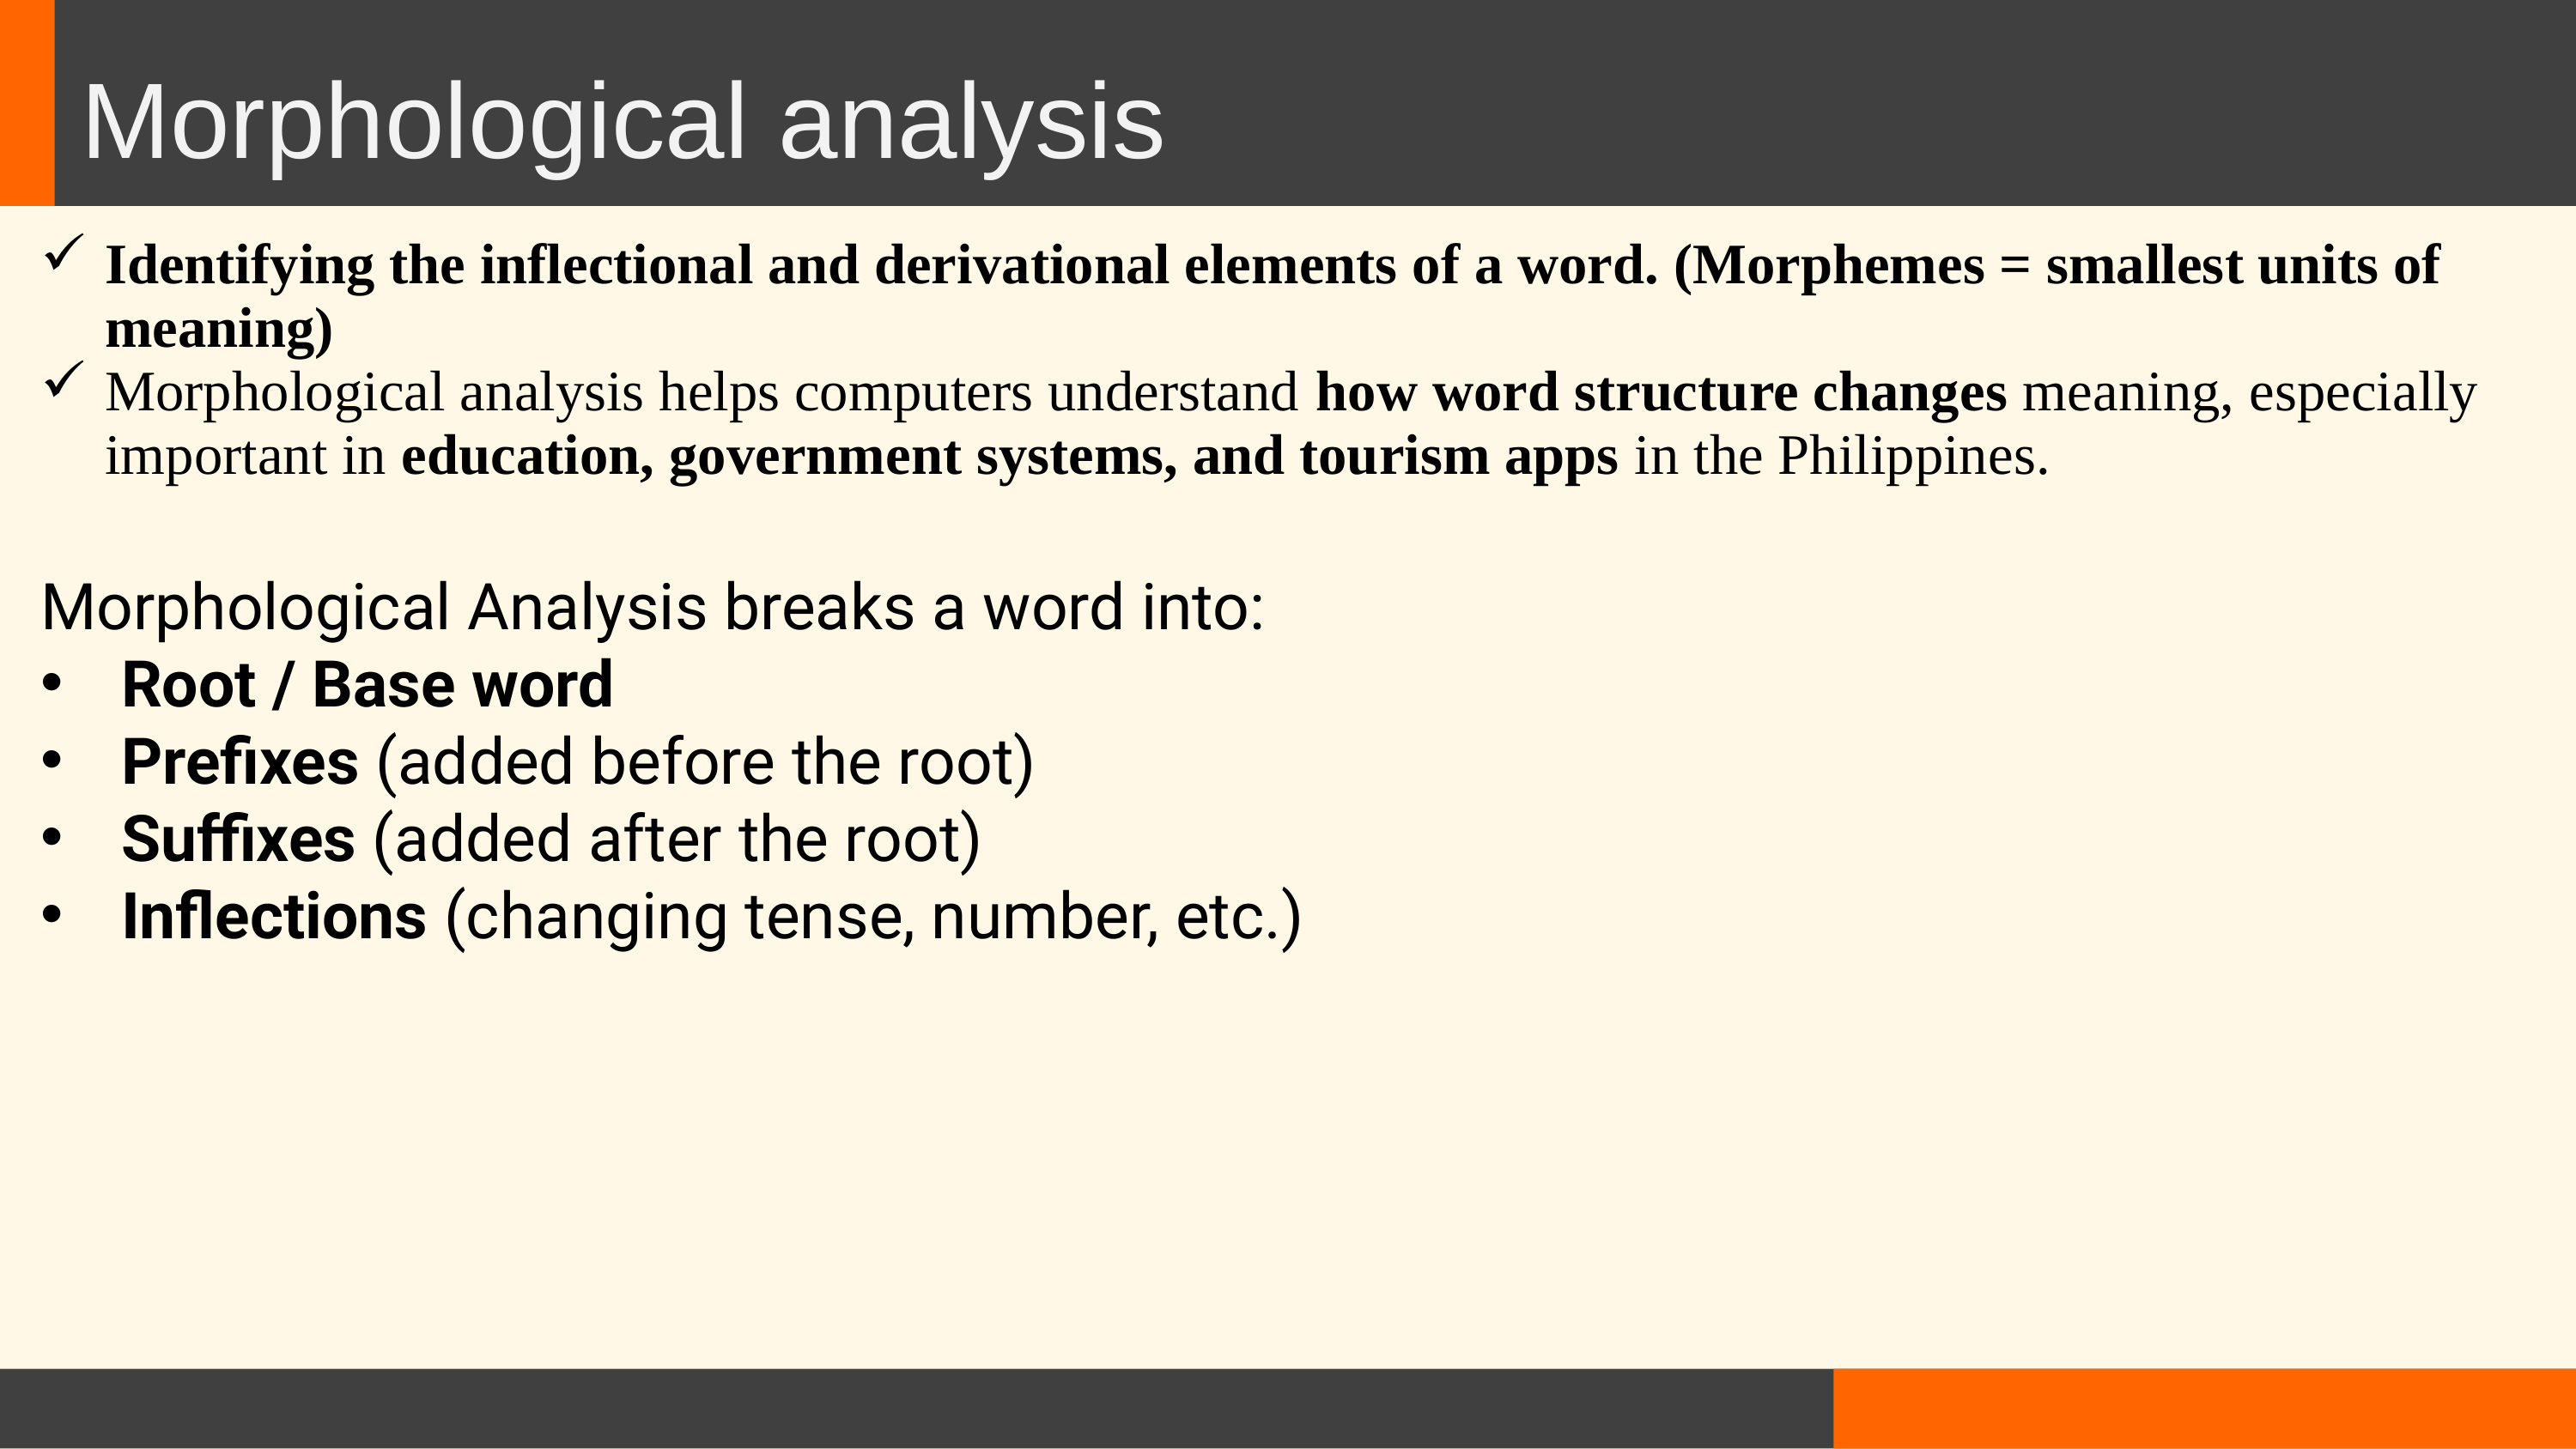

Morphological analysis
Identifying the inflectional and derivational elements of a word. (Morphemes = smallest units of meaning)
Morphological analysis helps computers understand how word structure changes meaning, especially important in education, government systems, and tourism apps in the Philippines.
Morphological Analysis breaks a word into:
Root / Base word
Prefixes (added before the root)
Suffixes (added after the root)
Inflections (changing tense, number, etc.)